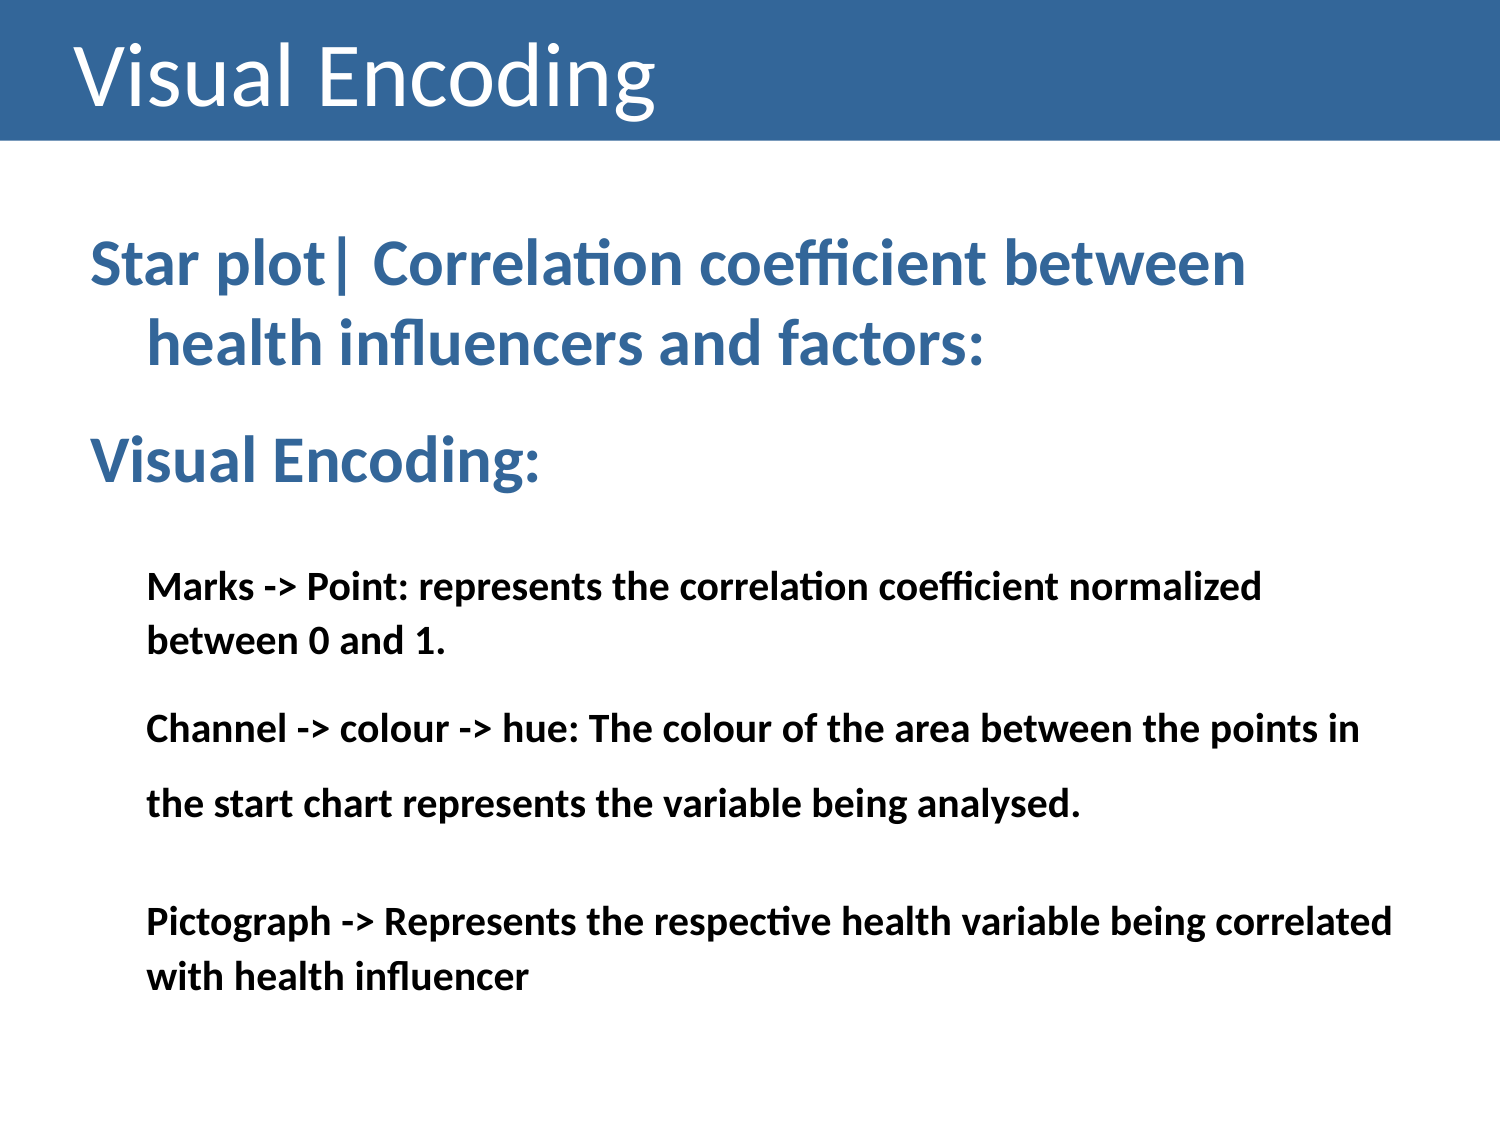

# Visual Encoding
Star plot| Correlation coefficient between health influencers and factors:
Visual Encoding:
	Marks -> Point: represents the correlation coefficient normalized between 0 and 1.
	Channel -> colour -> hue: The colour of the area between the points in the start chart represents the variable being analysed.
	Pictograph -> Represents the respective health variable being correlated with health influencer